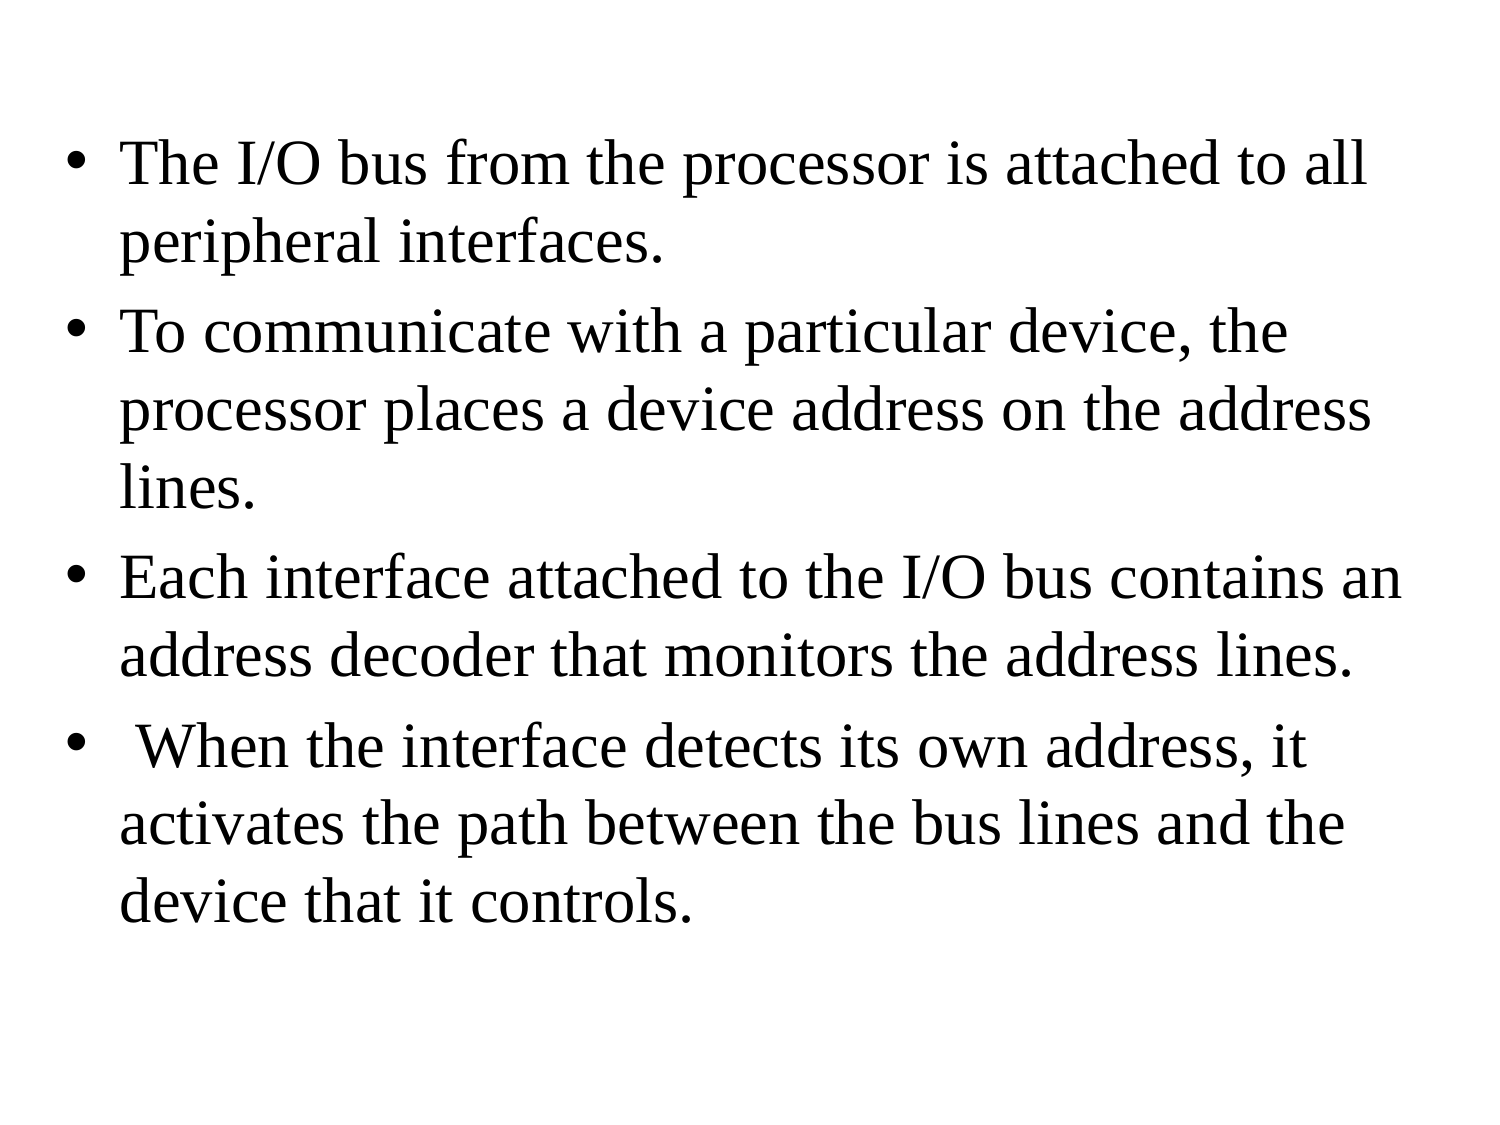

The I/O bus from the processor is attached to all peripheral interfaces.
To communicate with a particular device, the processor places a device address on the address lines.
Each interface attached to the I/O bus contains an address decoder that monitors the address lines.
 When the interface detects its own address, it activates the path between the bus lines and the device that it controls.